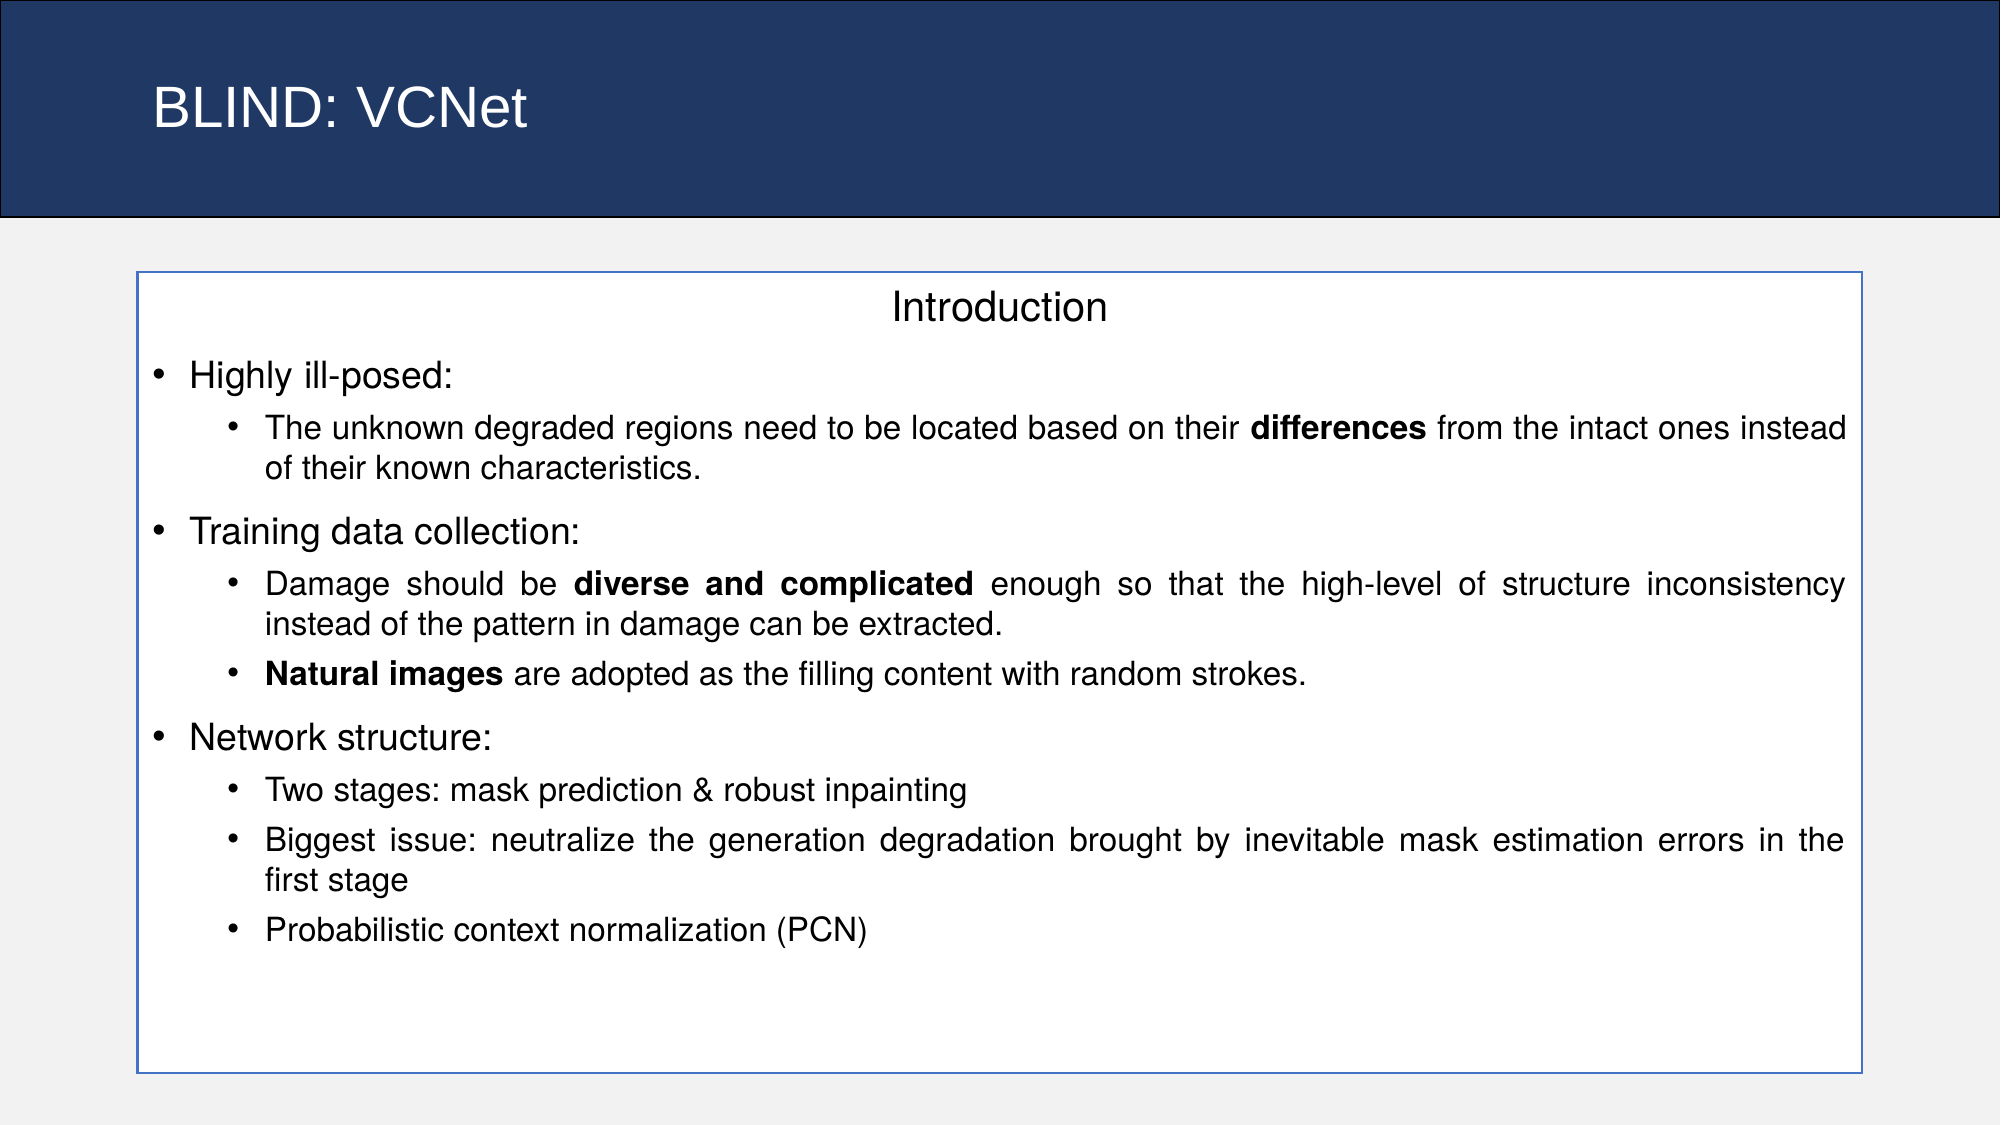

# BLIND: VCNet
Introduction
Highly ill-posed:
The unknown degraded regions need to be located based on their differences from the intact ones instead of their known characteristics.
Training data collection:
Damage should be diverse and complicated enough so that the high-level of structure inconsistency instead of the pattern in damage can be extracted.
Natural images are adopted as the filling content with random strokes.
Network structure:
Two stages: mask prediction & robust inpainting
Biggest issue: neutralize the generation degradation brought by inevitable mask estimation errors in the first stage
Probabilistic context normalization (PCN)